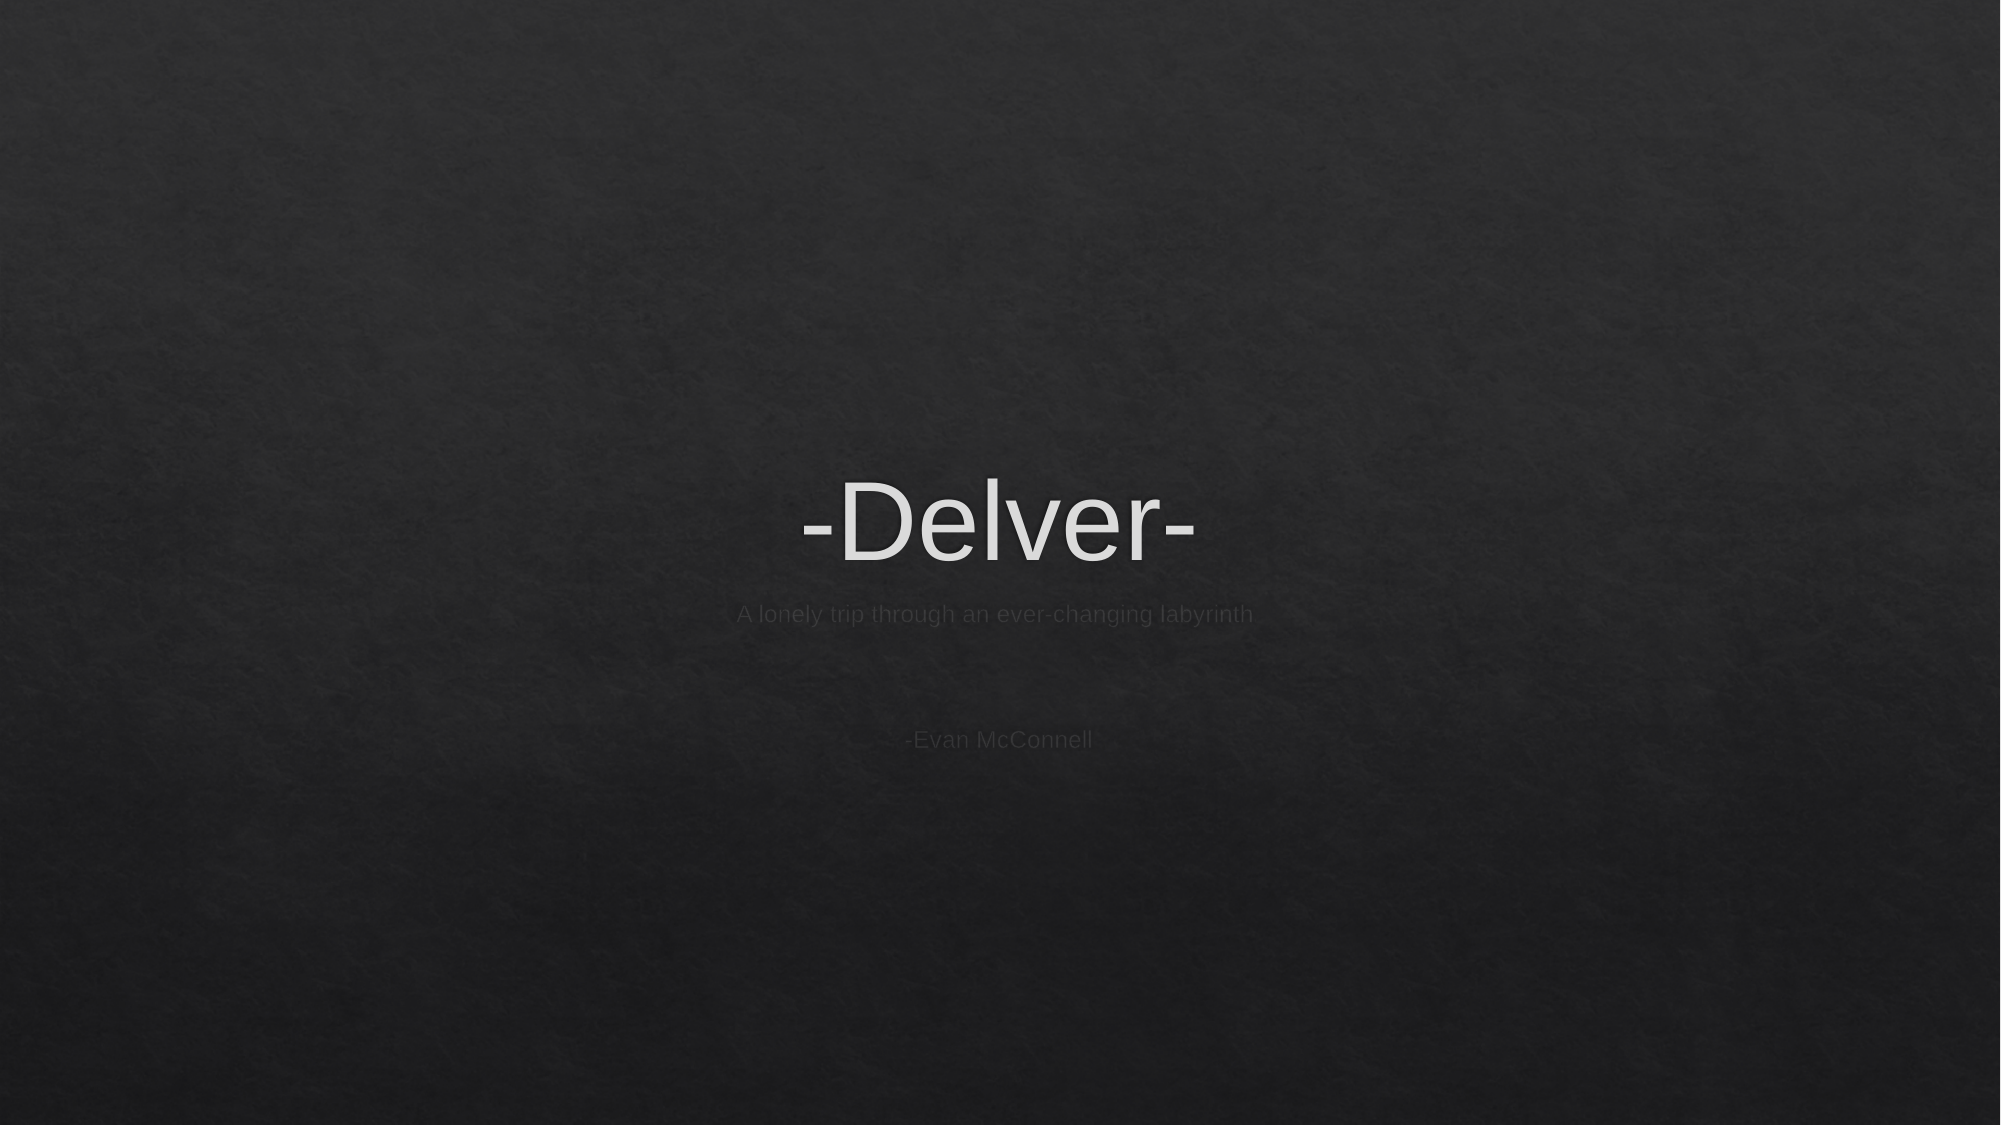

# -Delver-
A lonely trip through an ever-changing labyrinth.

-Evan McConnell